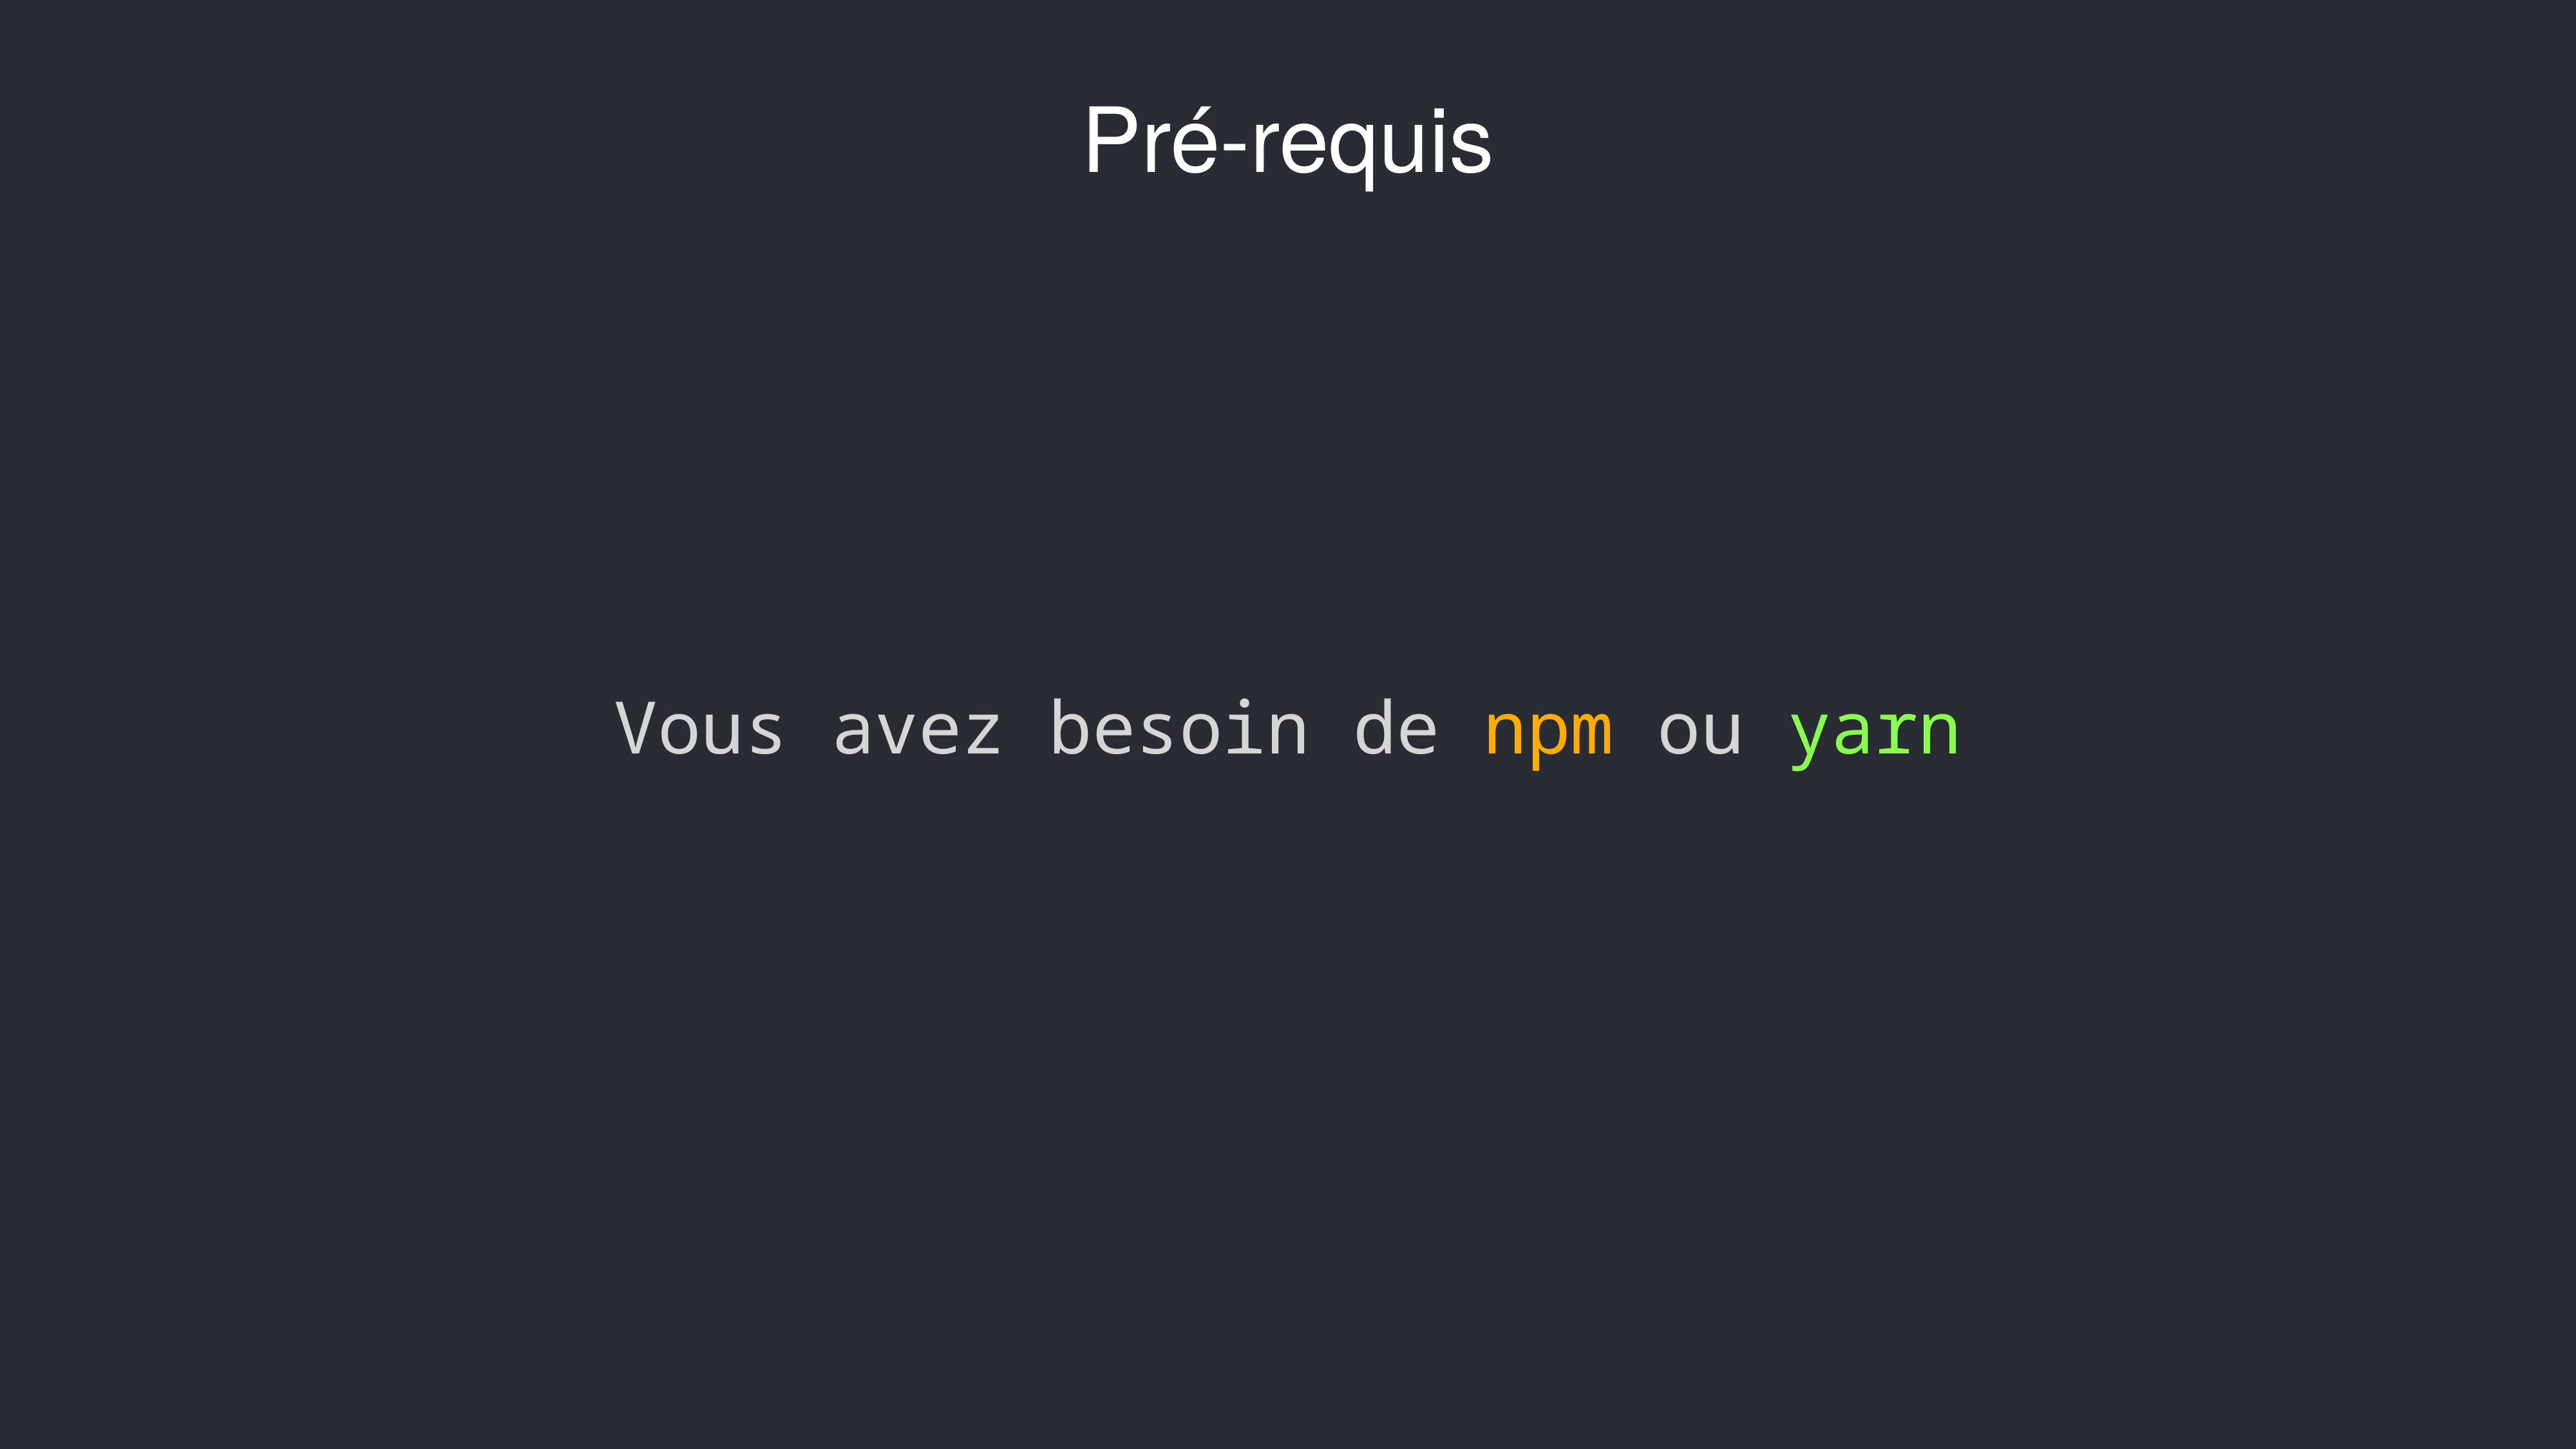

Pré-requis
Vous avez besoin de npm ou yarn